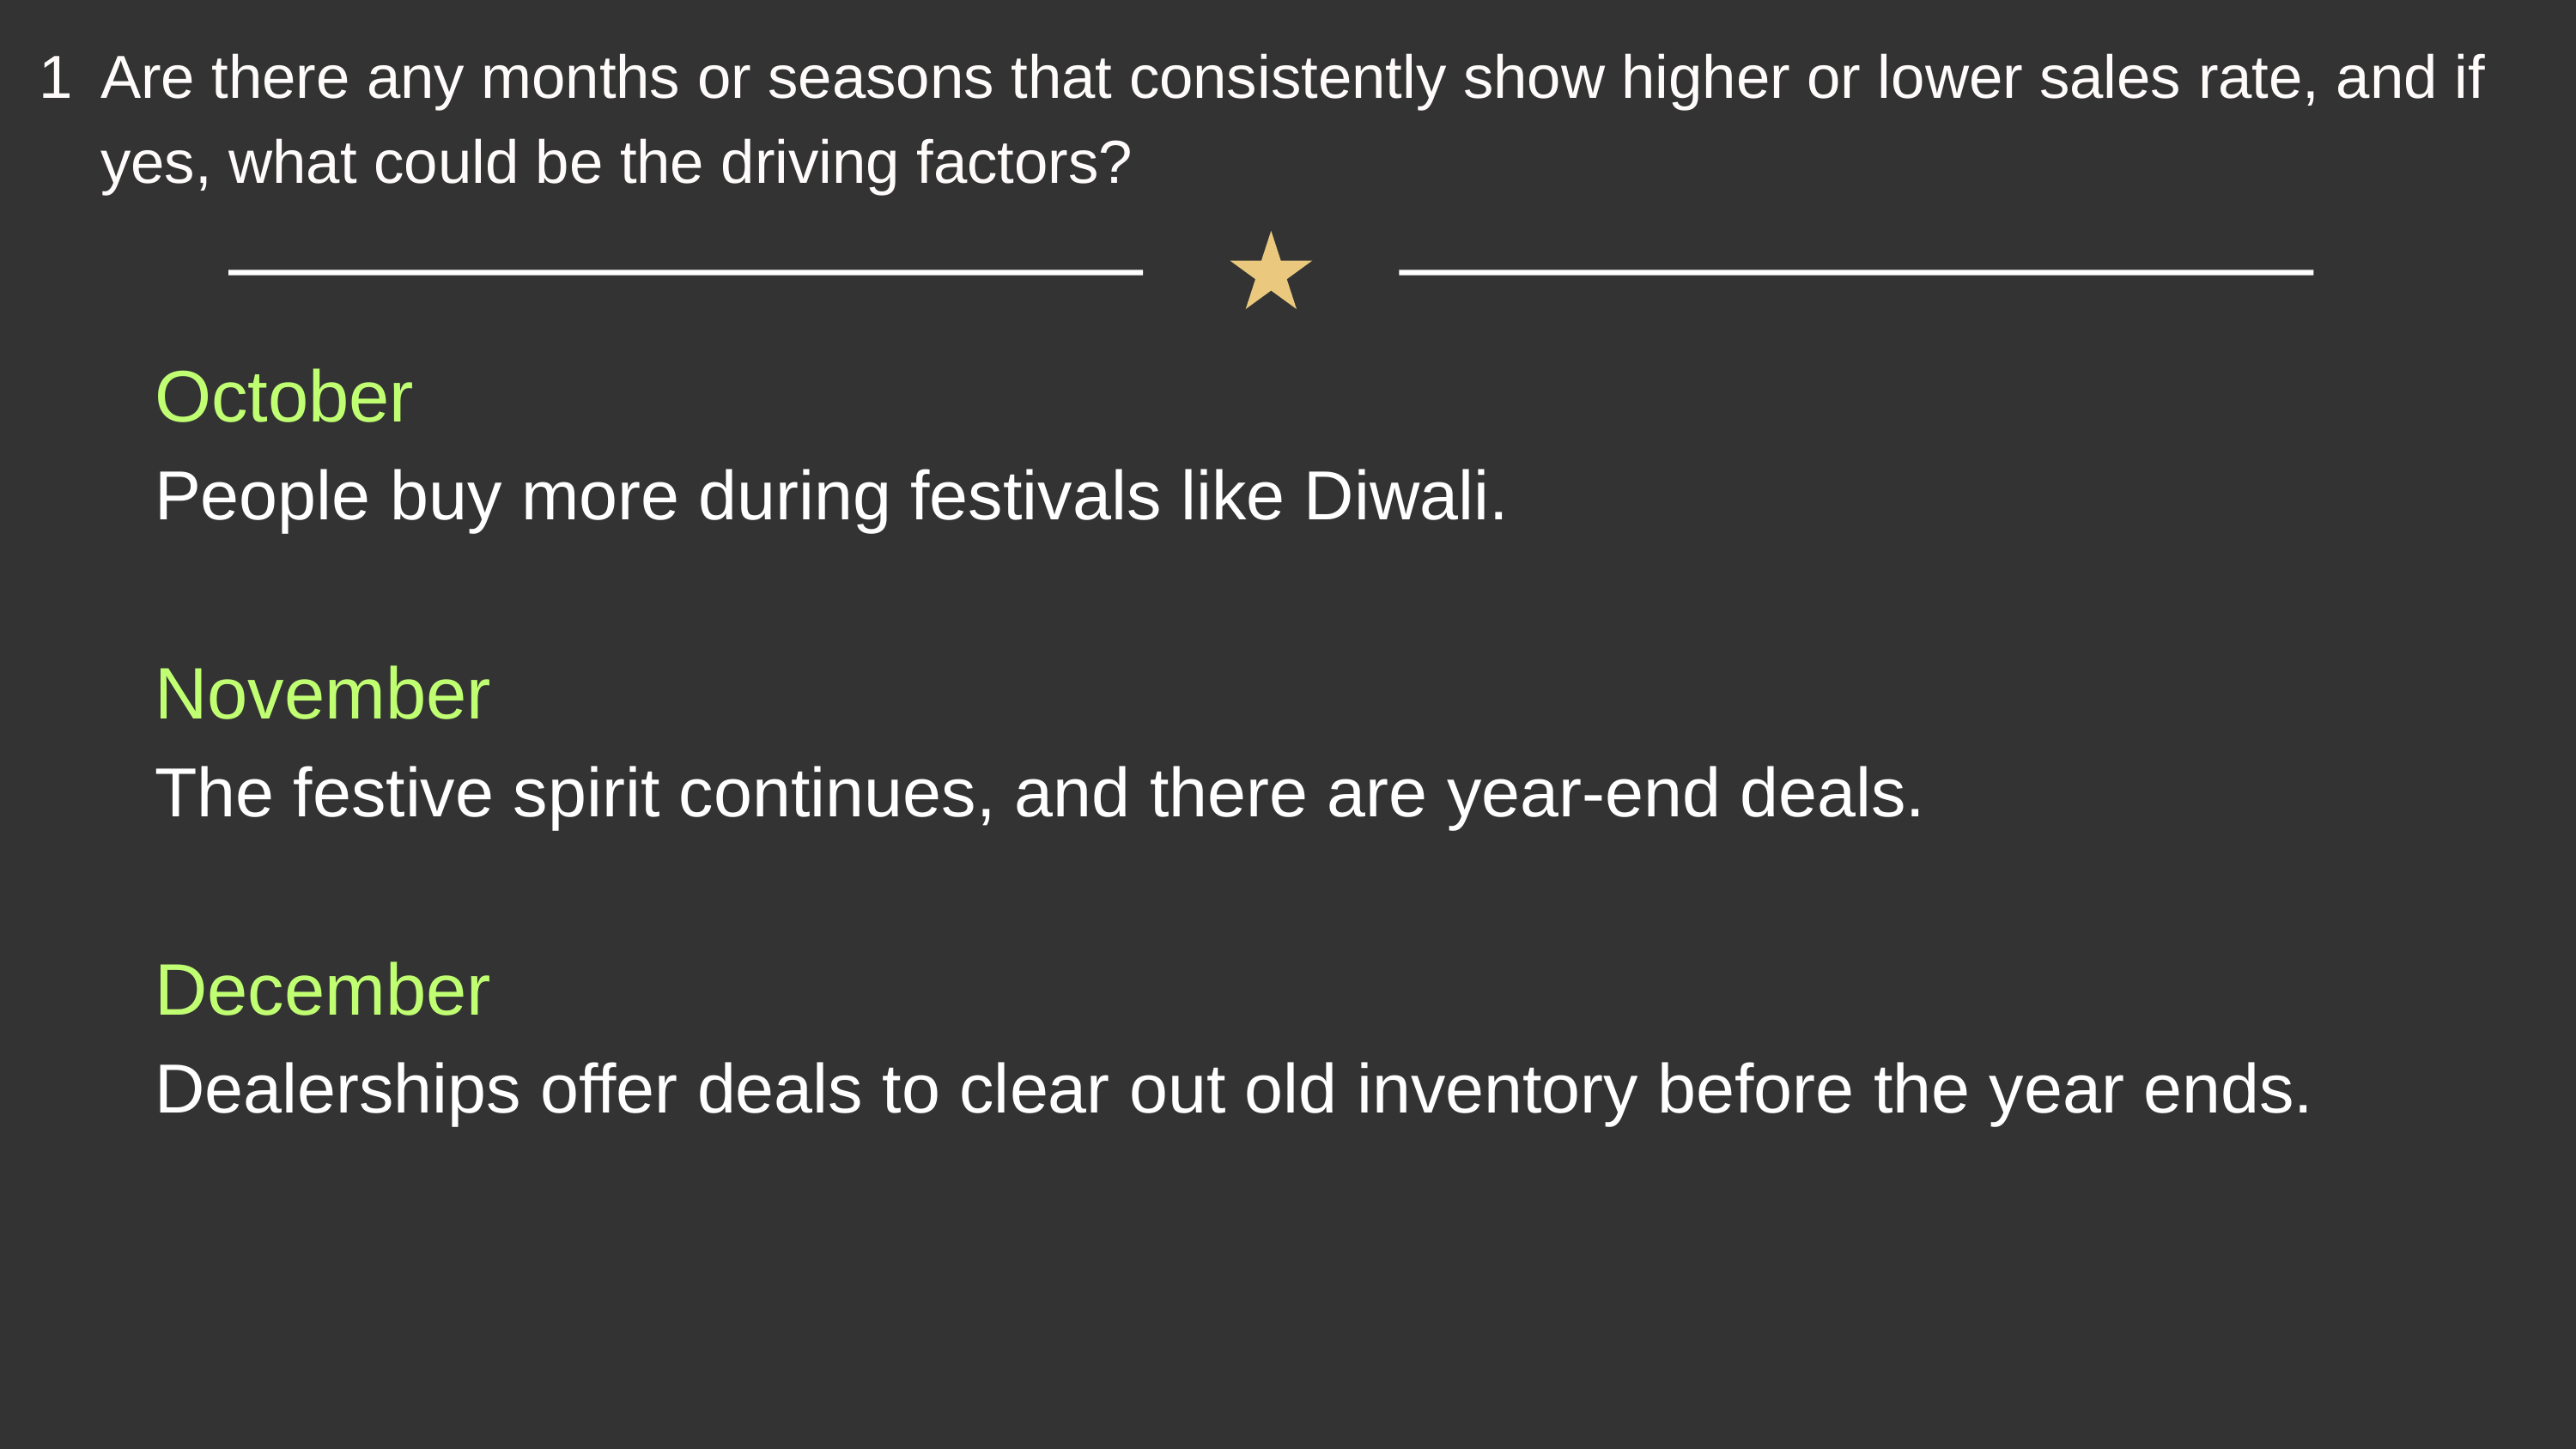

1
Are there any months or seasons that consistently show higher or lower sales rate, and if yes, what could be the driving factors?

October
People buy more during festivals like Diwali.

November
The festive spirit continues, and there are year-end deals.

December
Dealerships offer deals to clear out old inventory before the year ends.